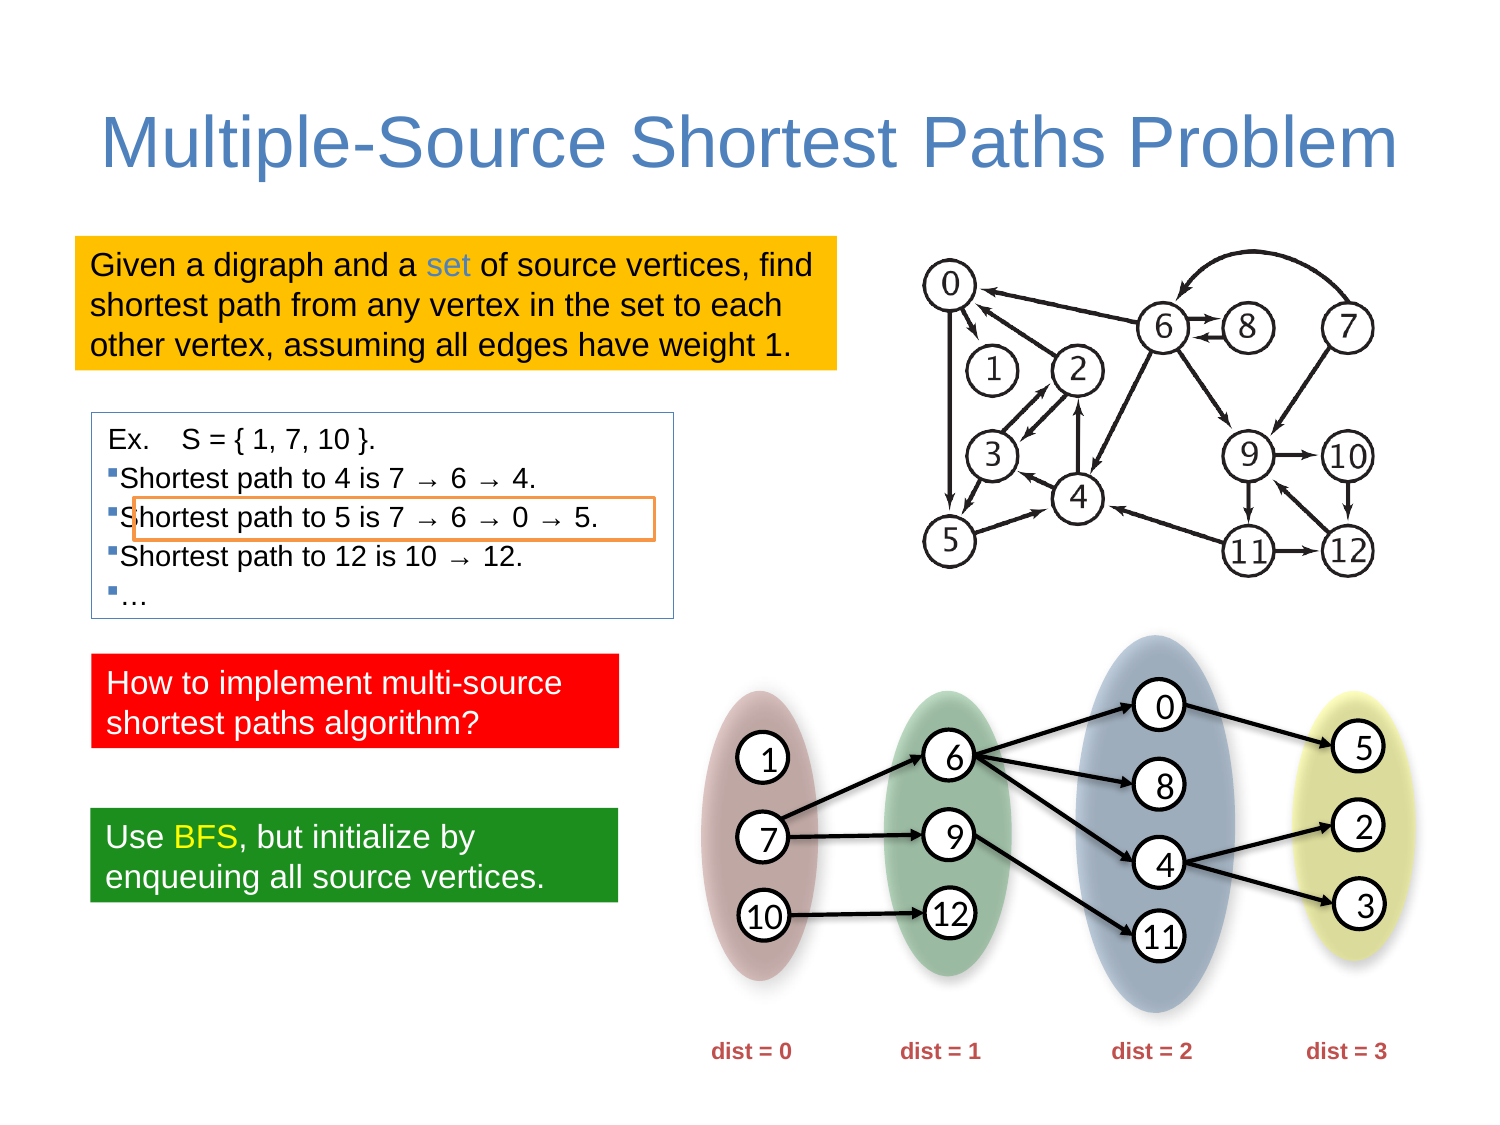

# Multiple-Source Shortest Paths Problem
Given a digraph and a set of source vertices, find shortest path from any vertex in the set to each other vertex, assuming all edges have weight 1.

Ex.	S = { 1, 7, 10 }.
Shortest path to 4 is 7 → 6 → 4.
Shortest path to 5 is 7 → 6 → 0 → 5.
Shortest path to 12 is 10 → 12.
…

How to implement multi-source shortest paths algorithm?

0

5
6
1
8
2
Use BFS, but initialize by enqueuing all source vertices.
9
7
4
3
12
10

11

dist = 0
dist = 1
dist = 2
dist = 3